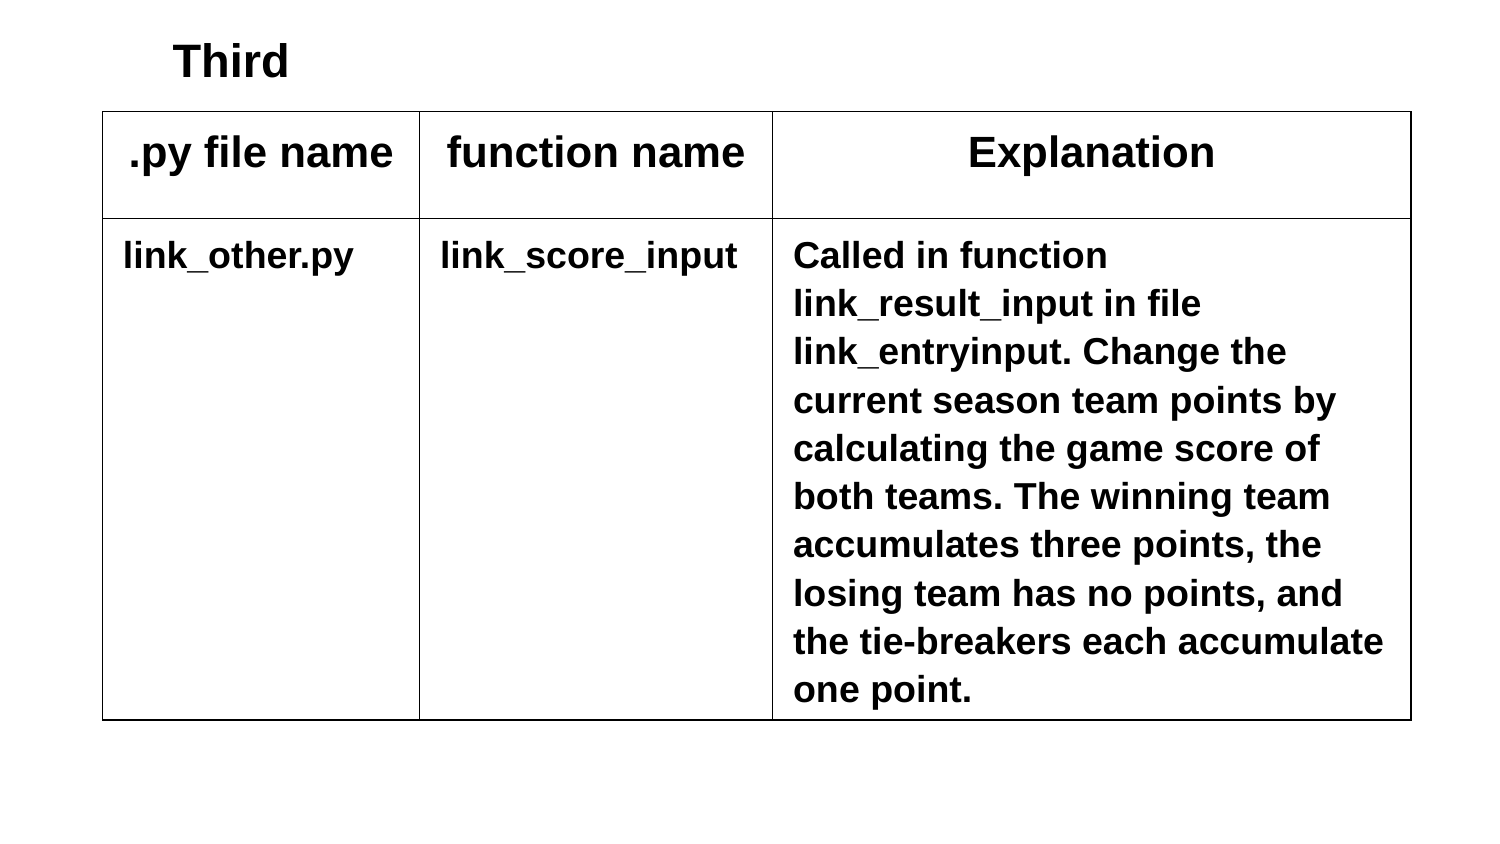

Third
| .py file name | function name | Explanation |
| --- | --- | --- |
| link\_other.py | link\_score\_input | Called in function link\_result\_input in file link\_entryinput. Change the current season team points by calculating the game score of both teams. The winning team accumulates three points, the losing team has no points, and the tie-breakers each accumulate one point. |